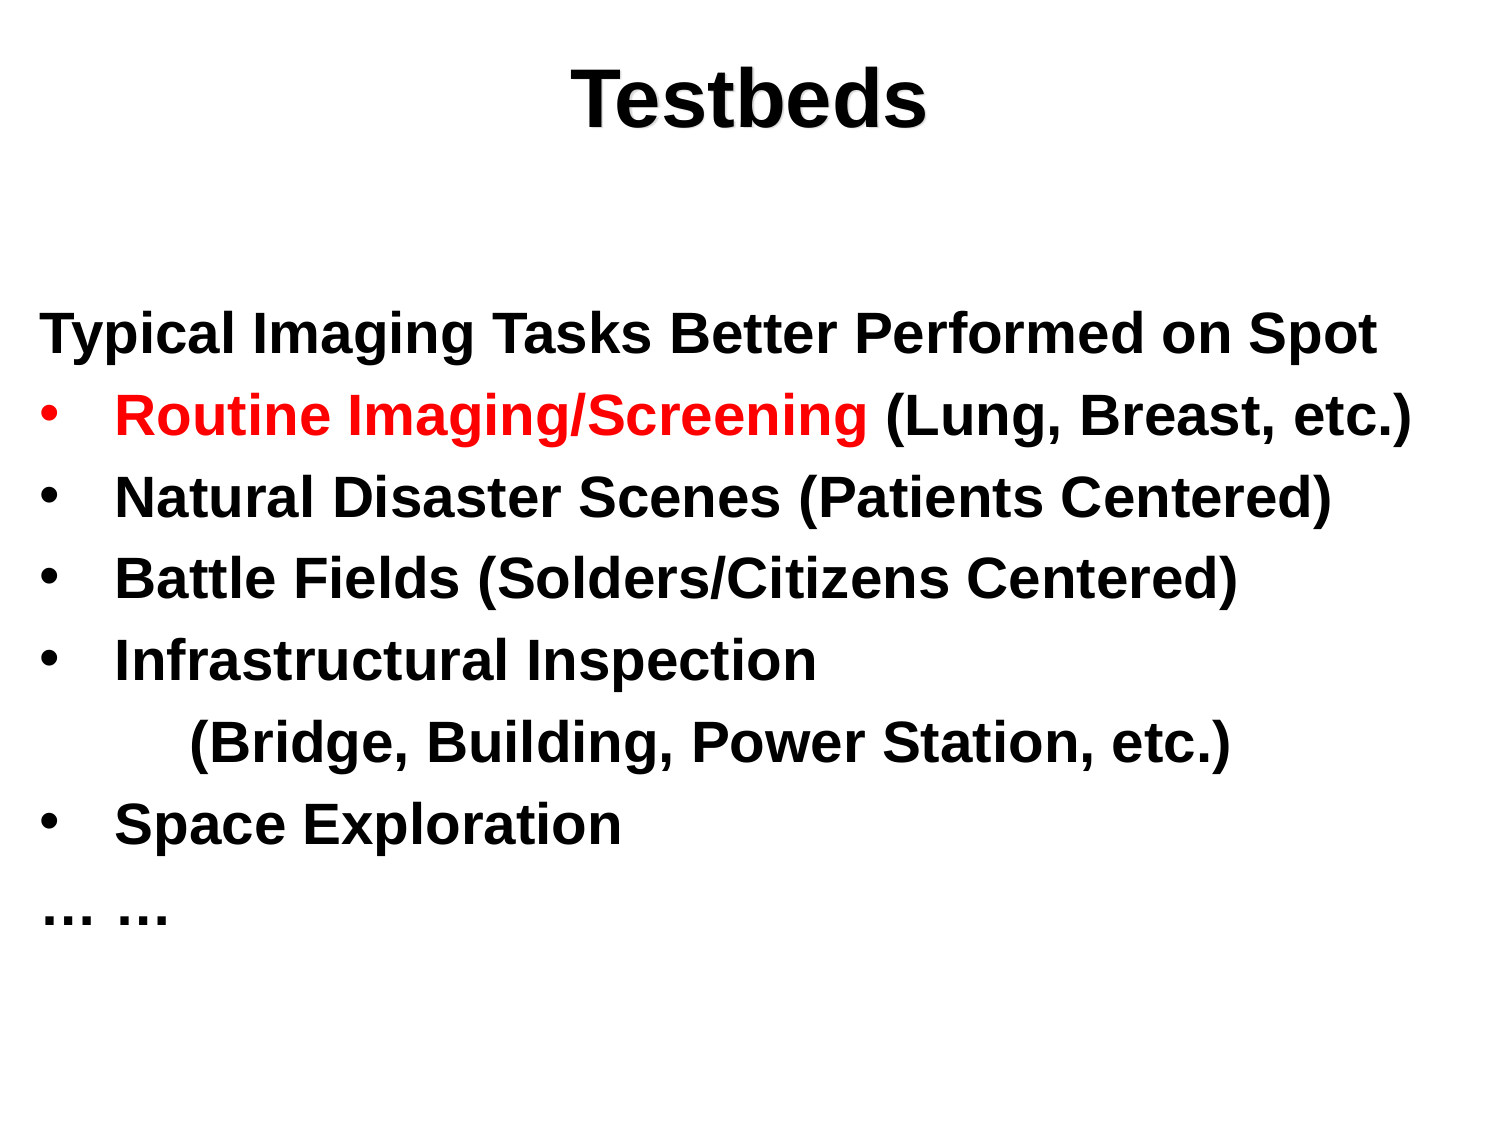

# Testbeds
Typical Imaging Tasks Better Performed on Spot
Routine Imaging/Screening (Lung, Breast, etc.)
Natural Disaster Scenes (Patients Centered)
Battle Fields (Solders/Citizens Centered)
Infrastructural Inspection
	(Bridge, Building, Power Station, etc.)
Space Exploration
… …